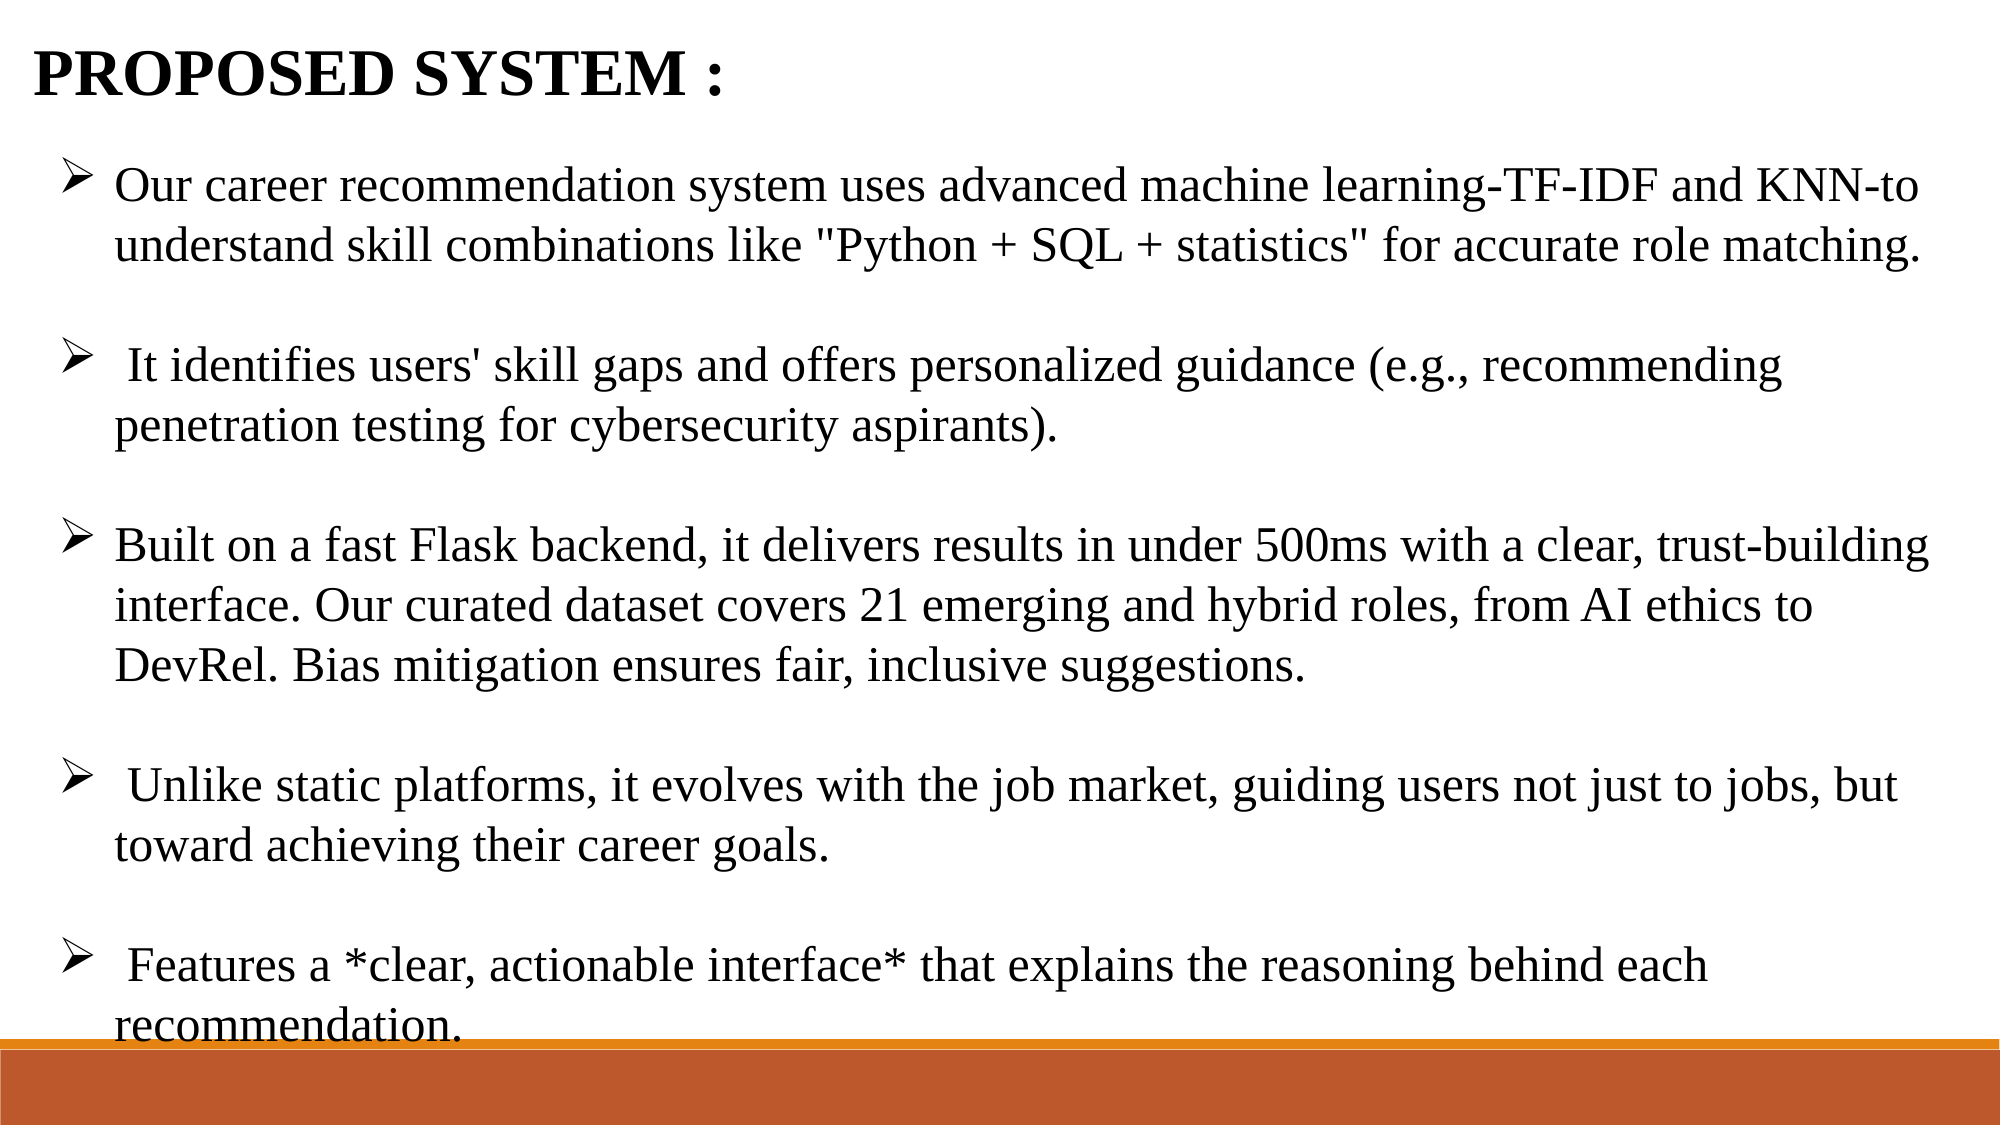

PROPOSED SYSTEM :
Our career recommendation system uses advanced machine learning-TF-IDF and KNN-to understand skill combinations like "Python + SQL + statistics" for accurate role matching.

 It identifies users' skill gaps and offers personalized guidance (e.g., recommending penetration testing for cybersecurity aspirants).

Built on a fast Flask backend, it delivers results in under 500ms with a clear, trust-building interface. Our curated dataset covers 21 emerging and hybrid roles, from AI ethics to DevRel. Bias mitigation ensures fair, inclusive suggestions.

 Unlike static platforms, it evolves with the job market, guiding users not just to jobs, but toward achieving their career goals.

 Features a *clear, actionable interface* that explains the reasoning behind each recommendation.